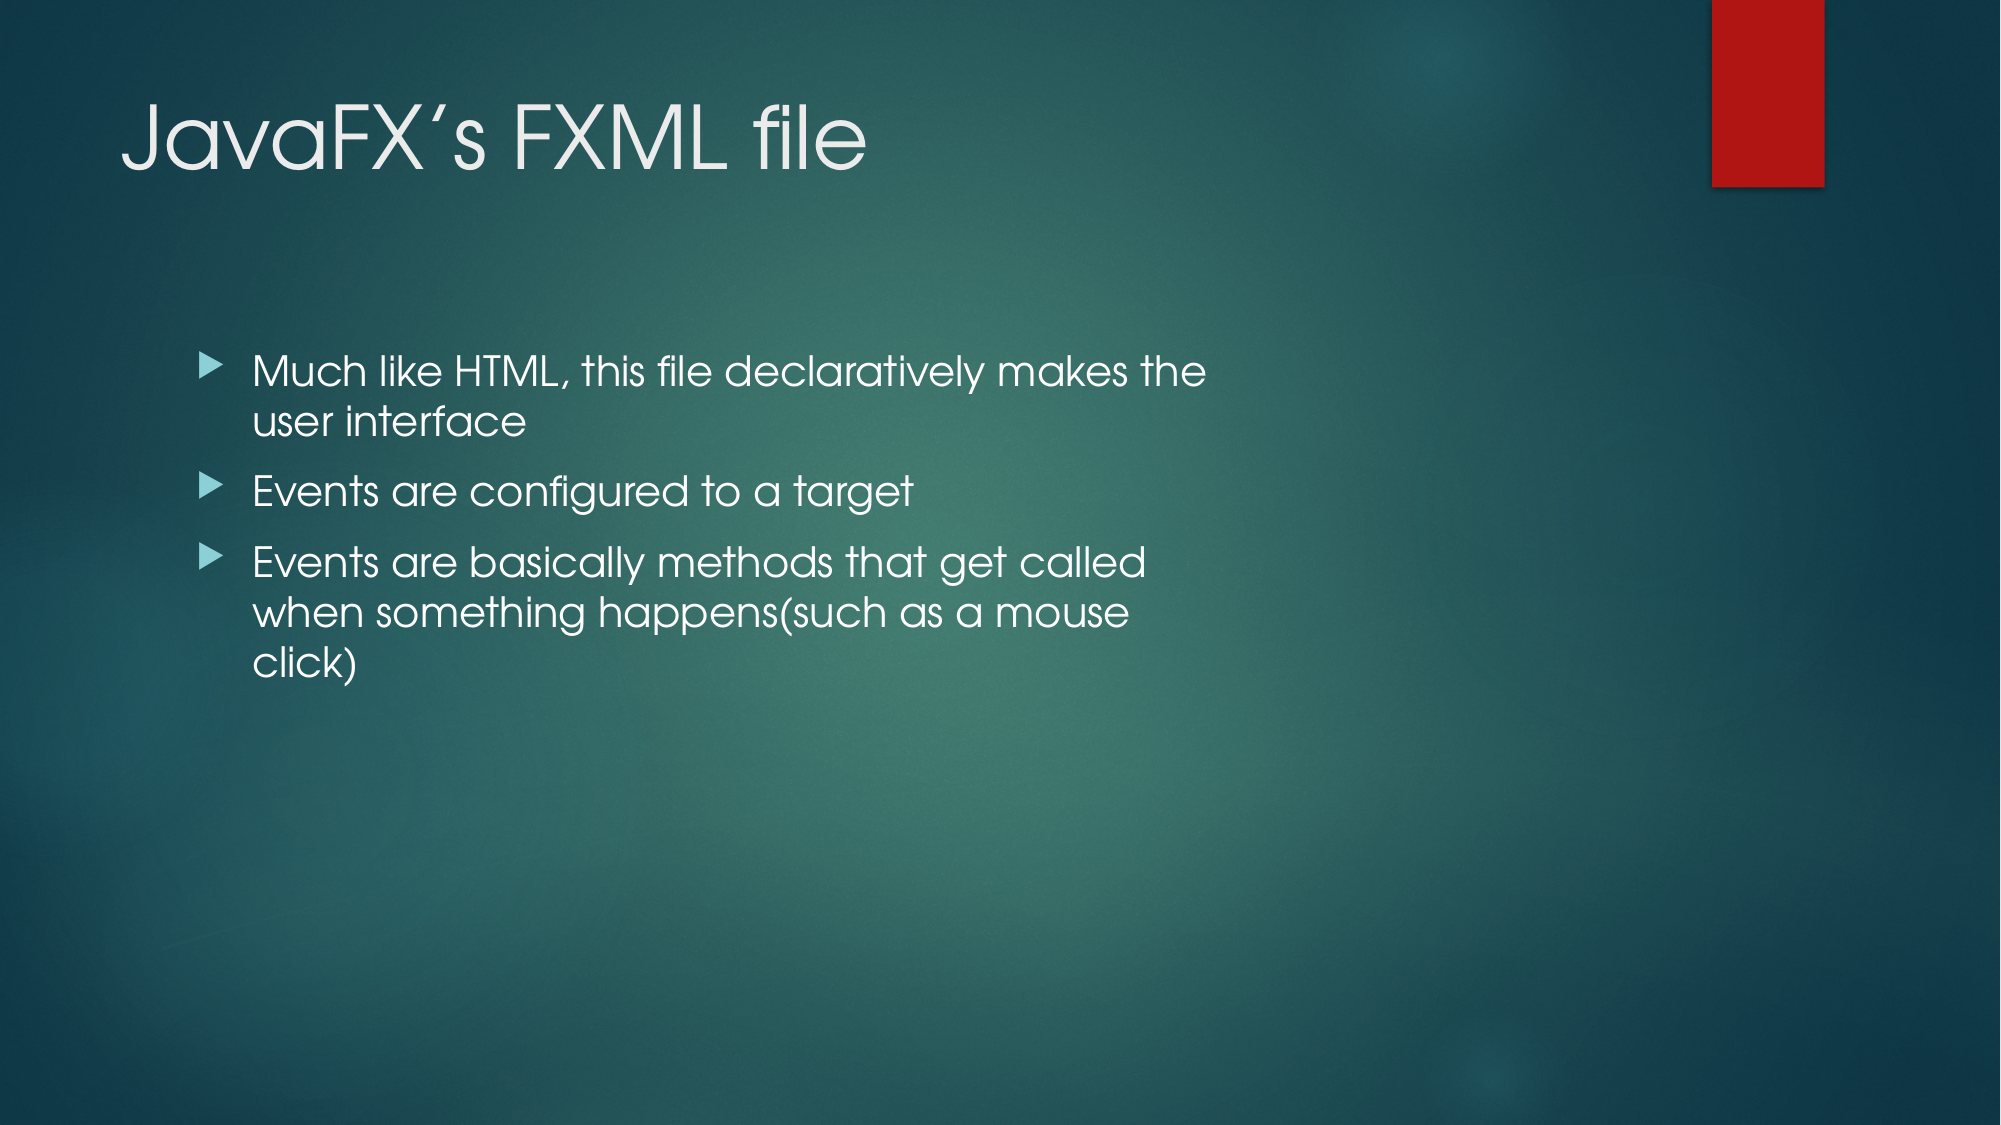

# JavaFX’s FXML file
Much like HTML, this file declaratively makes the user interface
Events are configured to a target
Events are basically methods that get called when something happens(such as a mouse click)